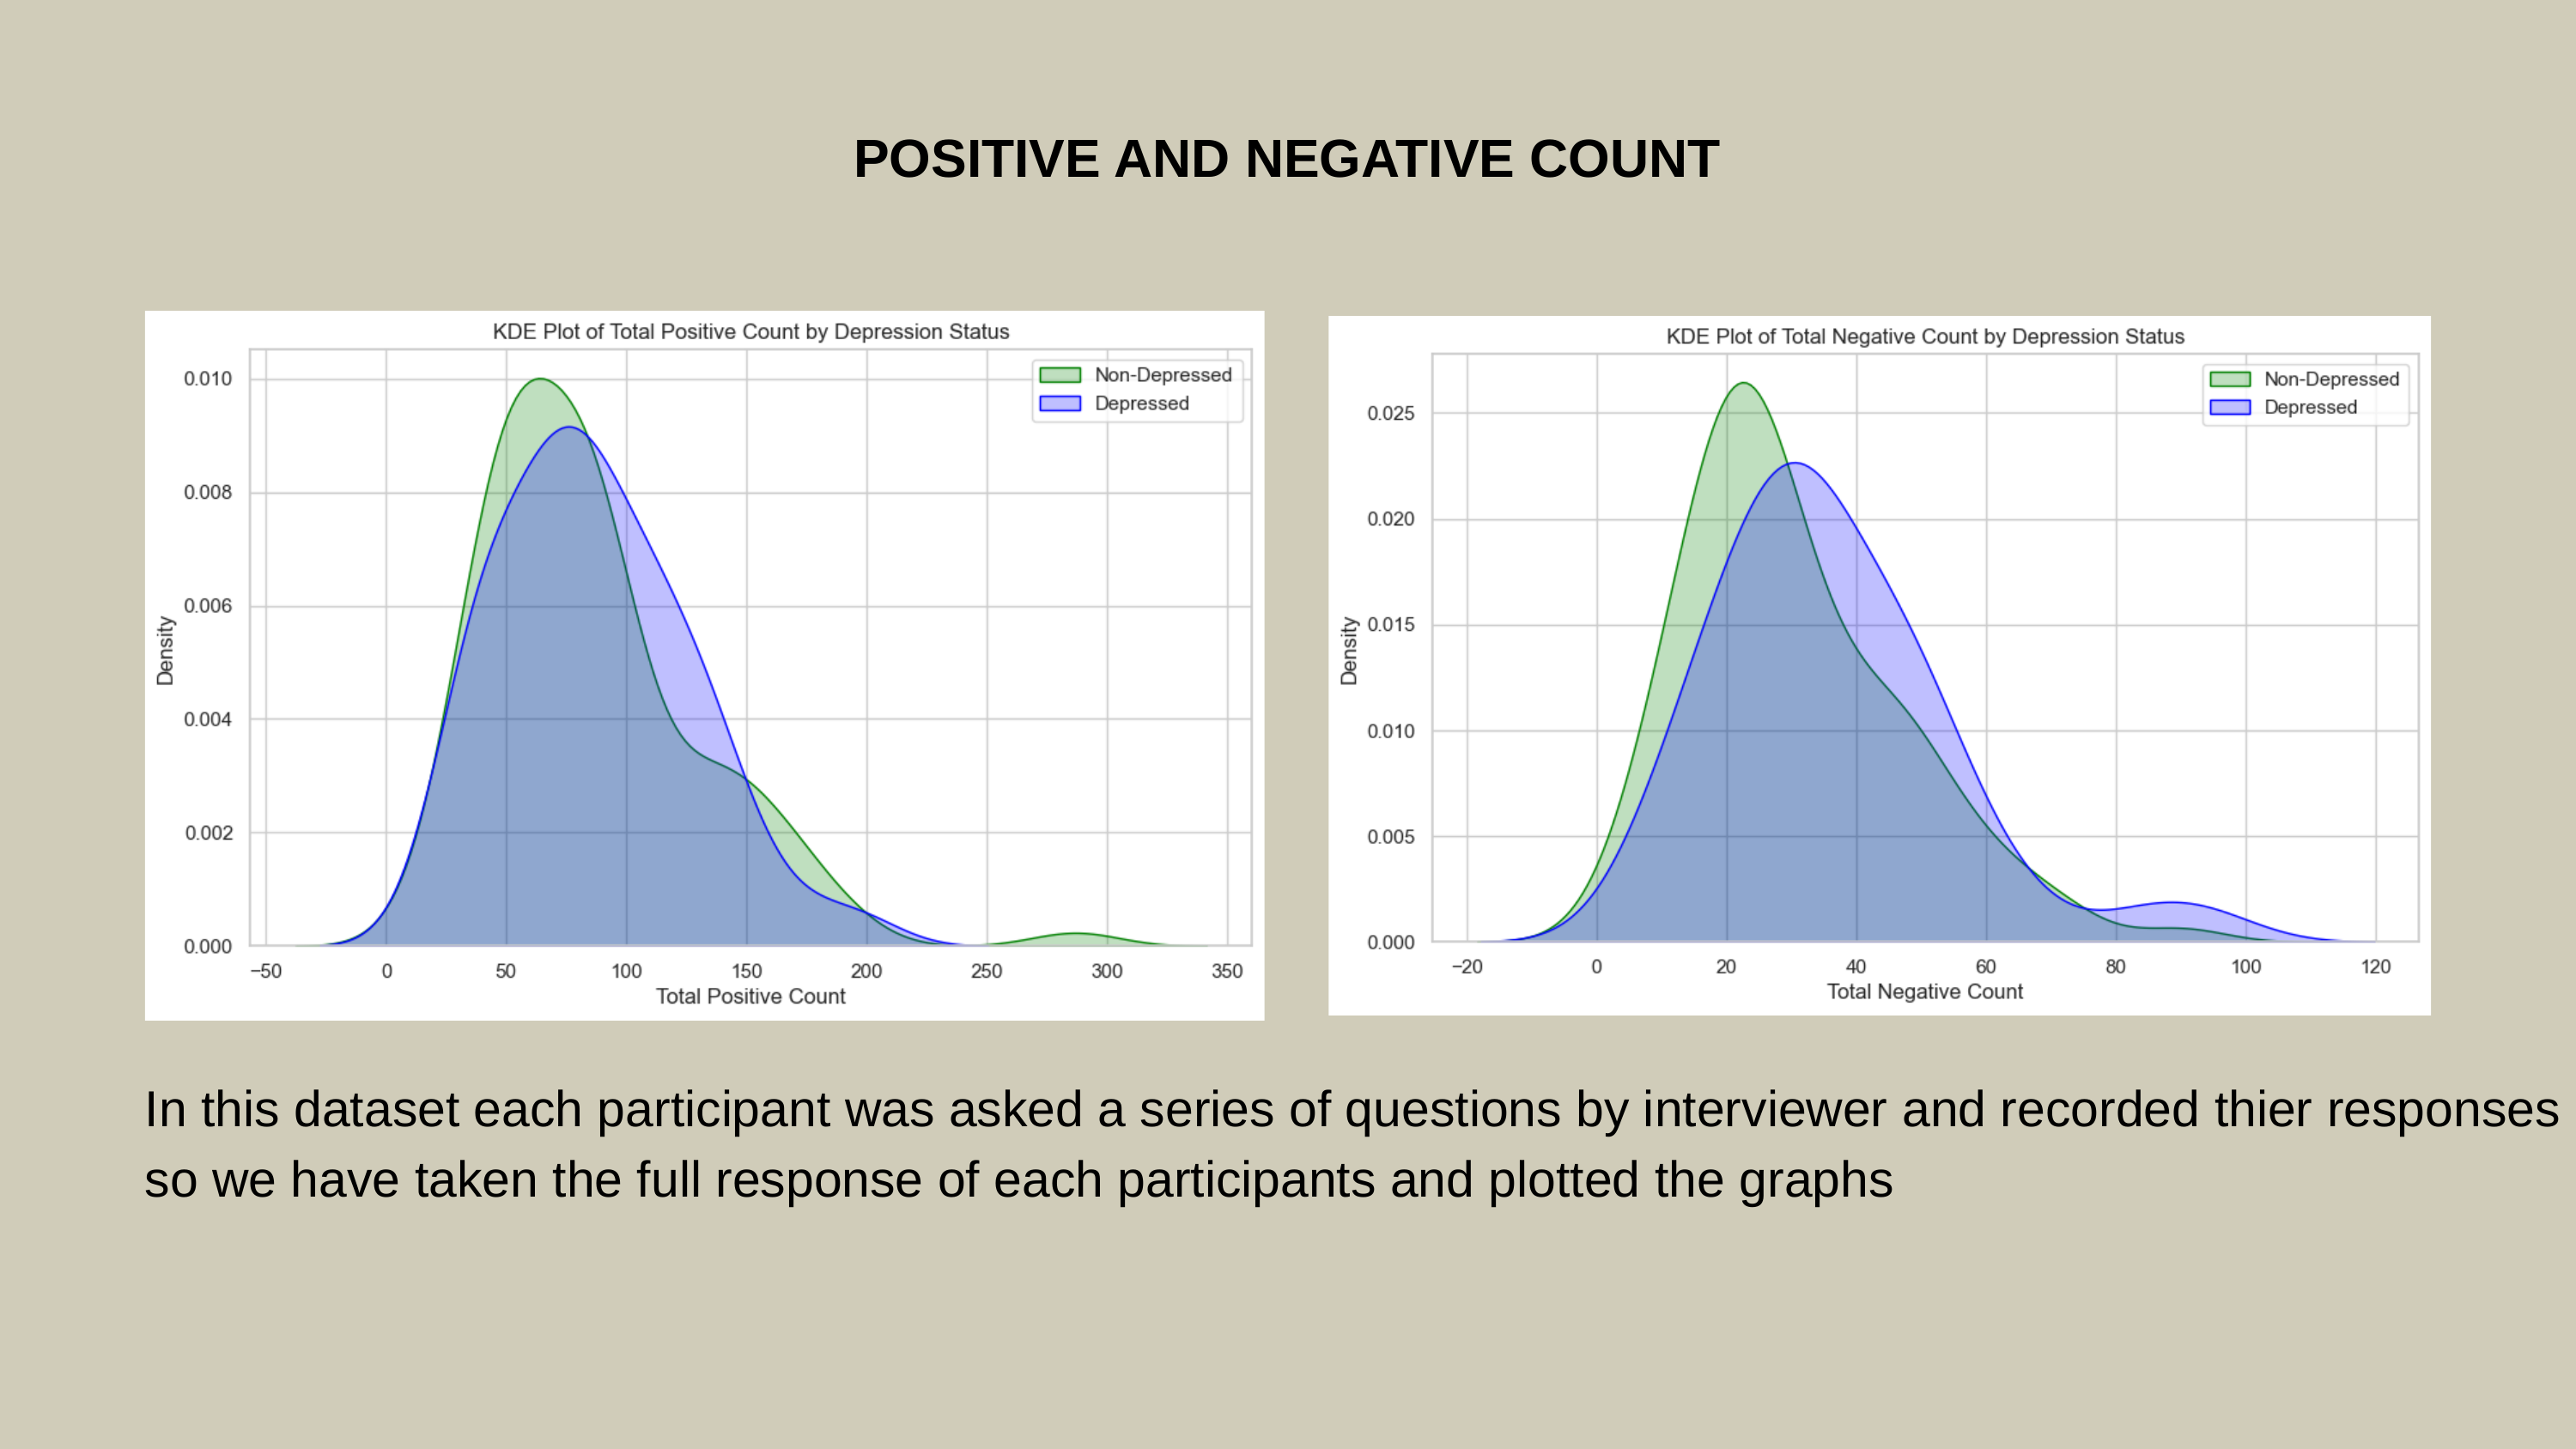

POSITIVE AND NEGATIVE COUNT

In this dataset each participant was asked a series of questions by interviewer and recorded thier responses so we have taken the full response of each participants and plotted the graphs